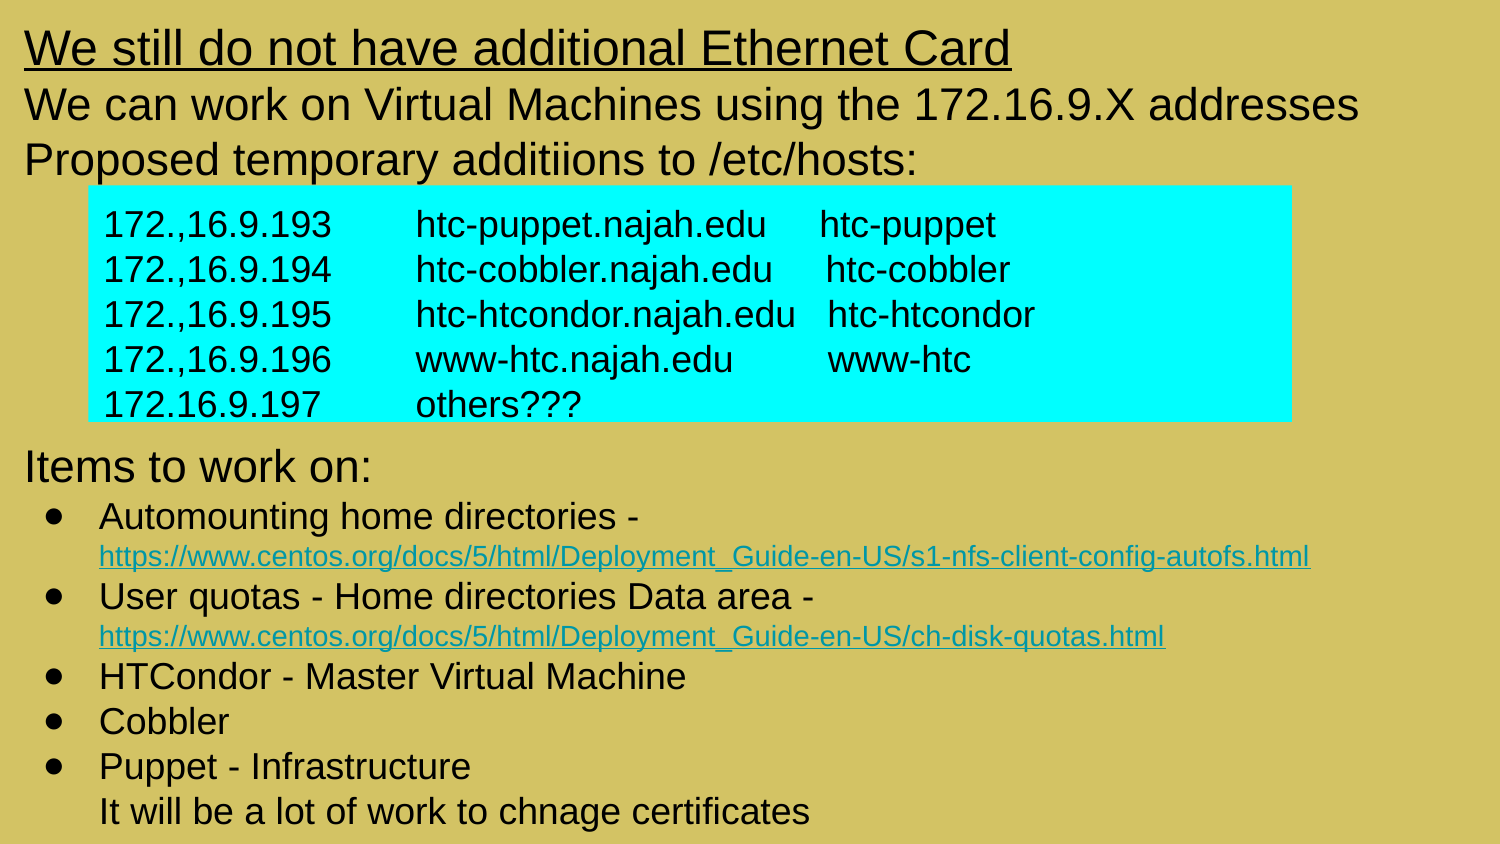

We still do not have additional Ethernet Card
We can work on Virtual Machines using the 172.16.9.X addresses
Proposed temporary additiions to /etc/hosts:

172.,16.9.193        htc-puppet.najah.edu     htc-puppet
172.,16.9.194        htc-cobbler.najah.edu     htc-cobbler
172.,16.9.195        htc-htcondor.najah.edu   htc-htcondor
172.,16.9.196        www-htc.najah.edu         www-htc
172.16.9.197         others???
Items to work on:
Automounting home directories - https://www.centos.org/docs/5/html/Deployment_Guide-en-US/s1-nfs-client-config-autofs.html
User quotas - Home directories Data area - https://www.centos.org/docs/5/html/Deployment_Guide-en-US/ch-disk-quotas.html
HTCondor - Master Virtual Machine
Cobbler
Puppet - Infrastructure
It will be a lot of work to chnage certificates